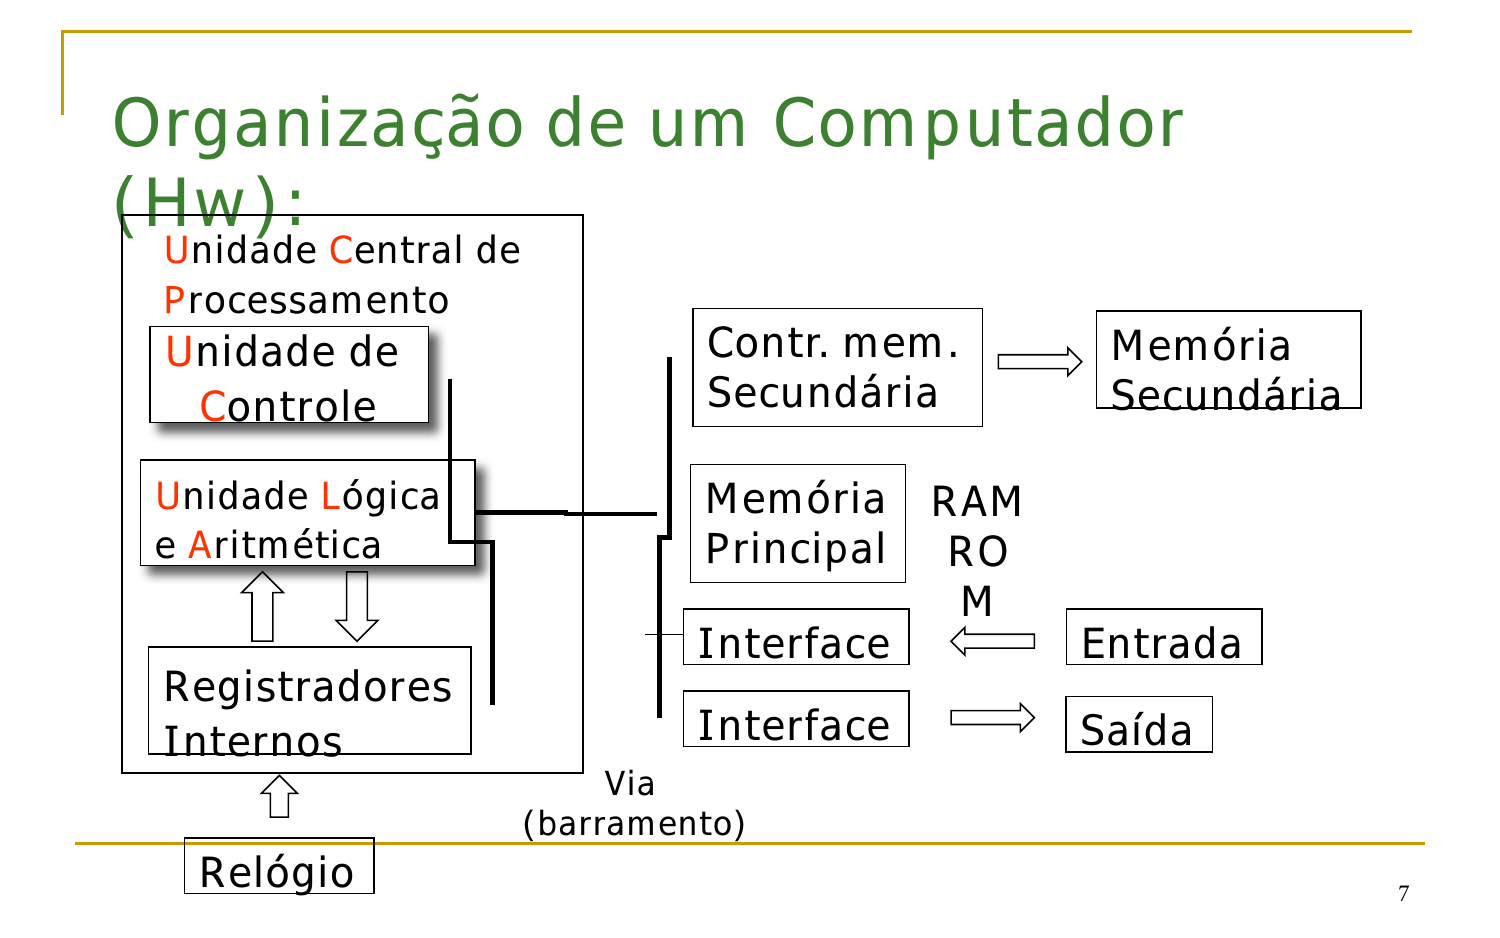

Organização de um Computador (Hw):
Unidade Central de
Processamento

Contr. mem.
Secundária
Memória
Secundária
Unidade de
Controle

Unidade Lógica
e Aritmética
Memória
Principal
RAM
ROM

Interface
Entrada

Registradores
Internos
Interface
Saída

Via
(barramento)

Relógio
7